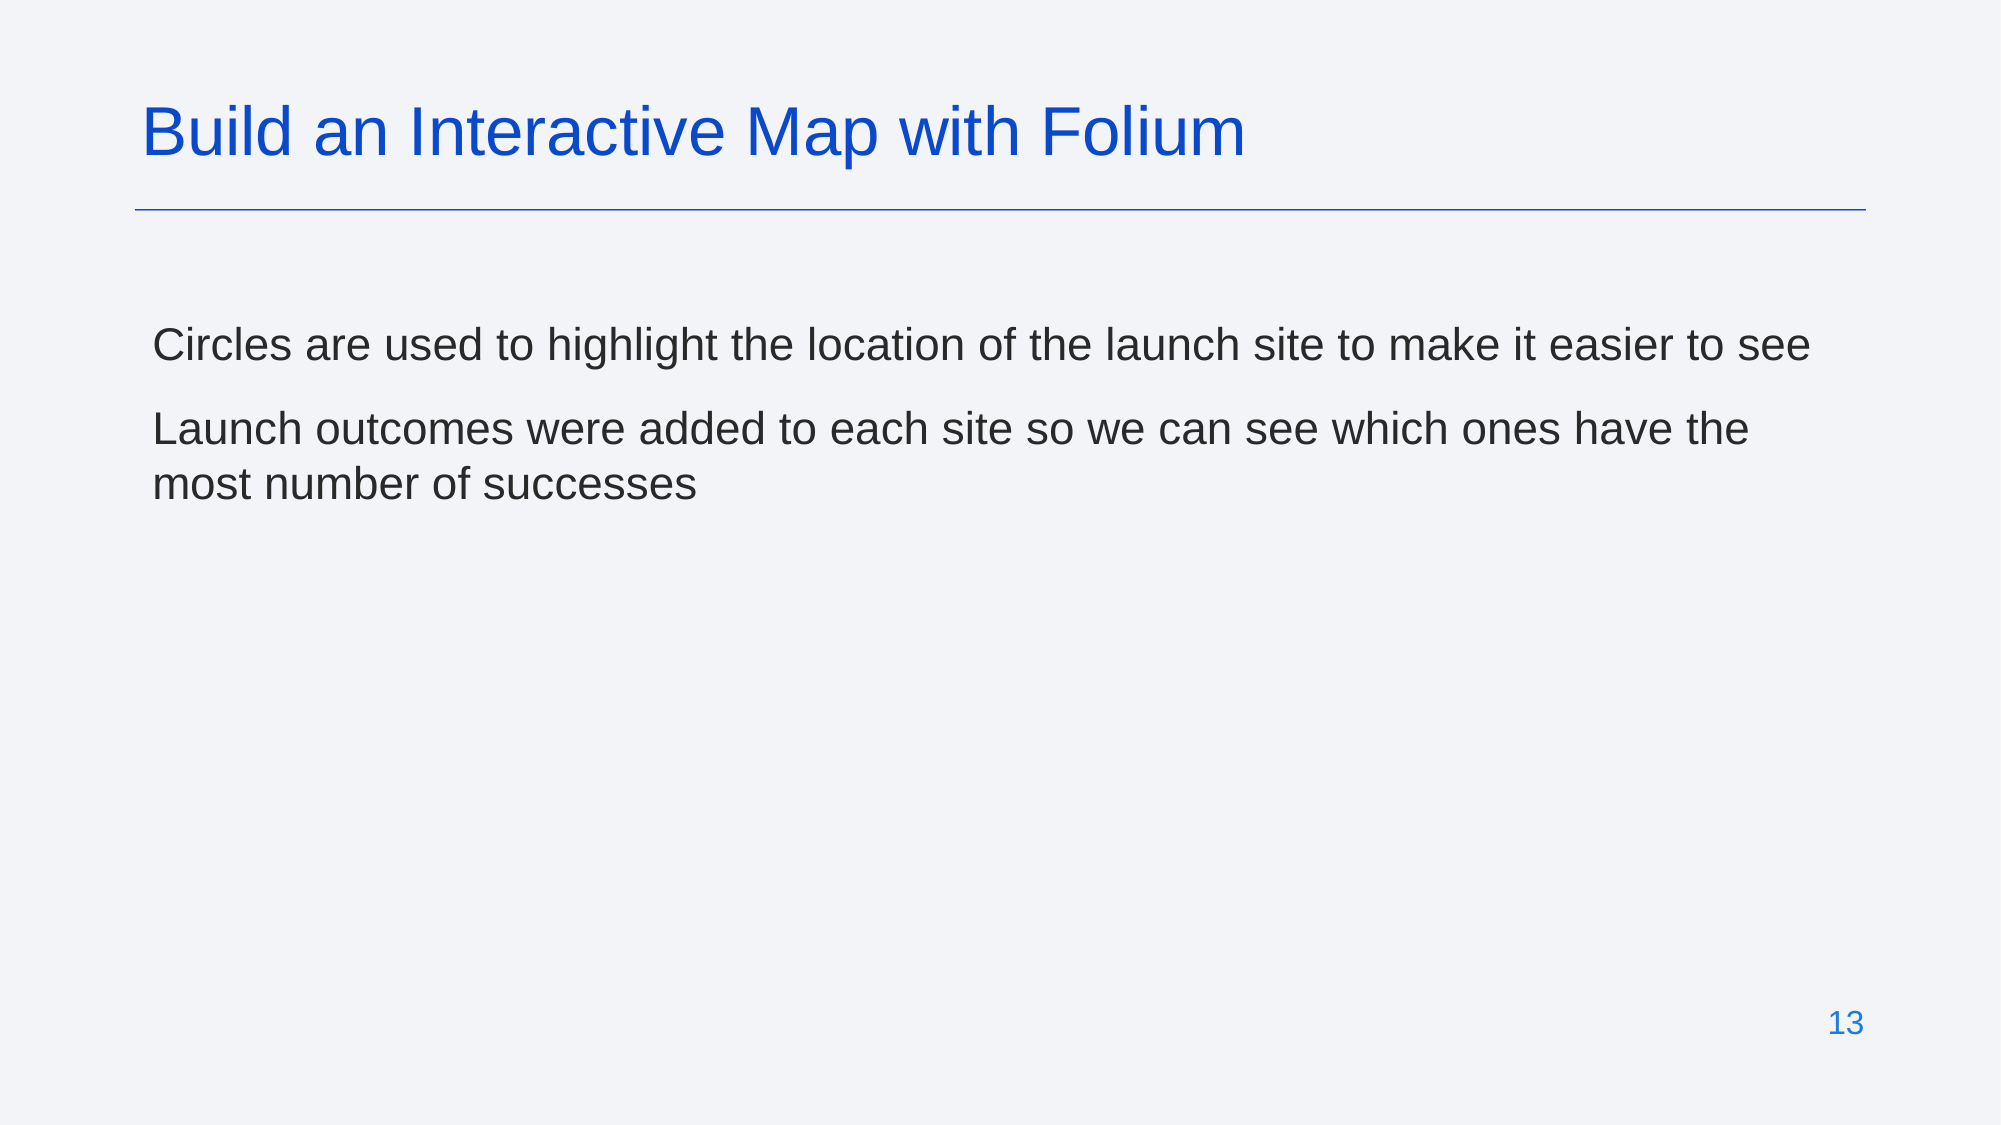

Build an Interactive Map with Folium
Circles are used to highlight the location of the launch site to make it easier to see
Launch outcomes were added to each site so we can see which ones have the most number of successes

13